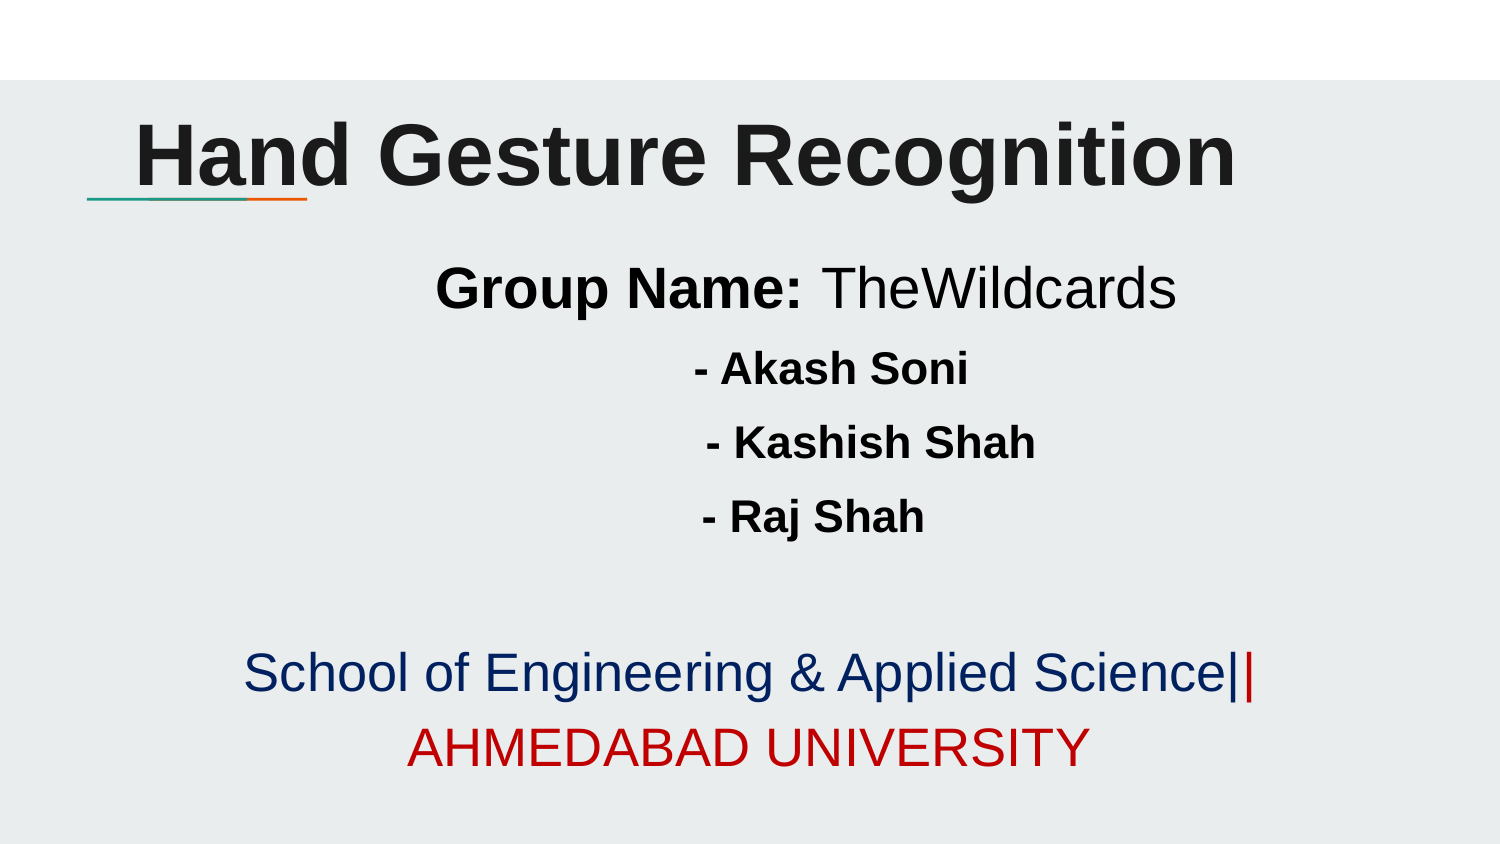

# Hand Gesture Recognition
       Group Name: TheWildcards
   	 - Akash Soni
                   - Kashish Shah
          - Raj Shah

School of Engineering & Applied Science||AHMEDABAD UNIVERSITY